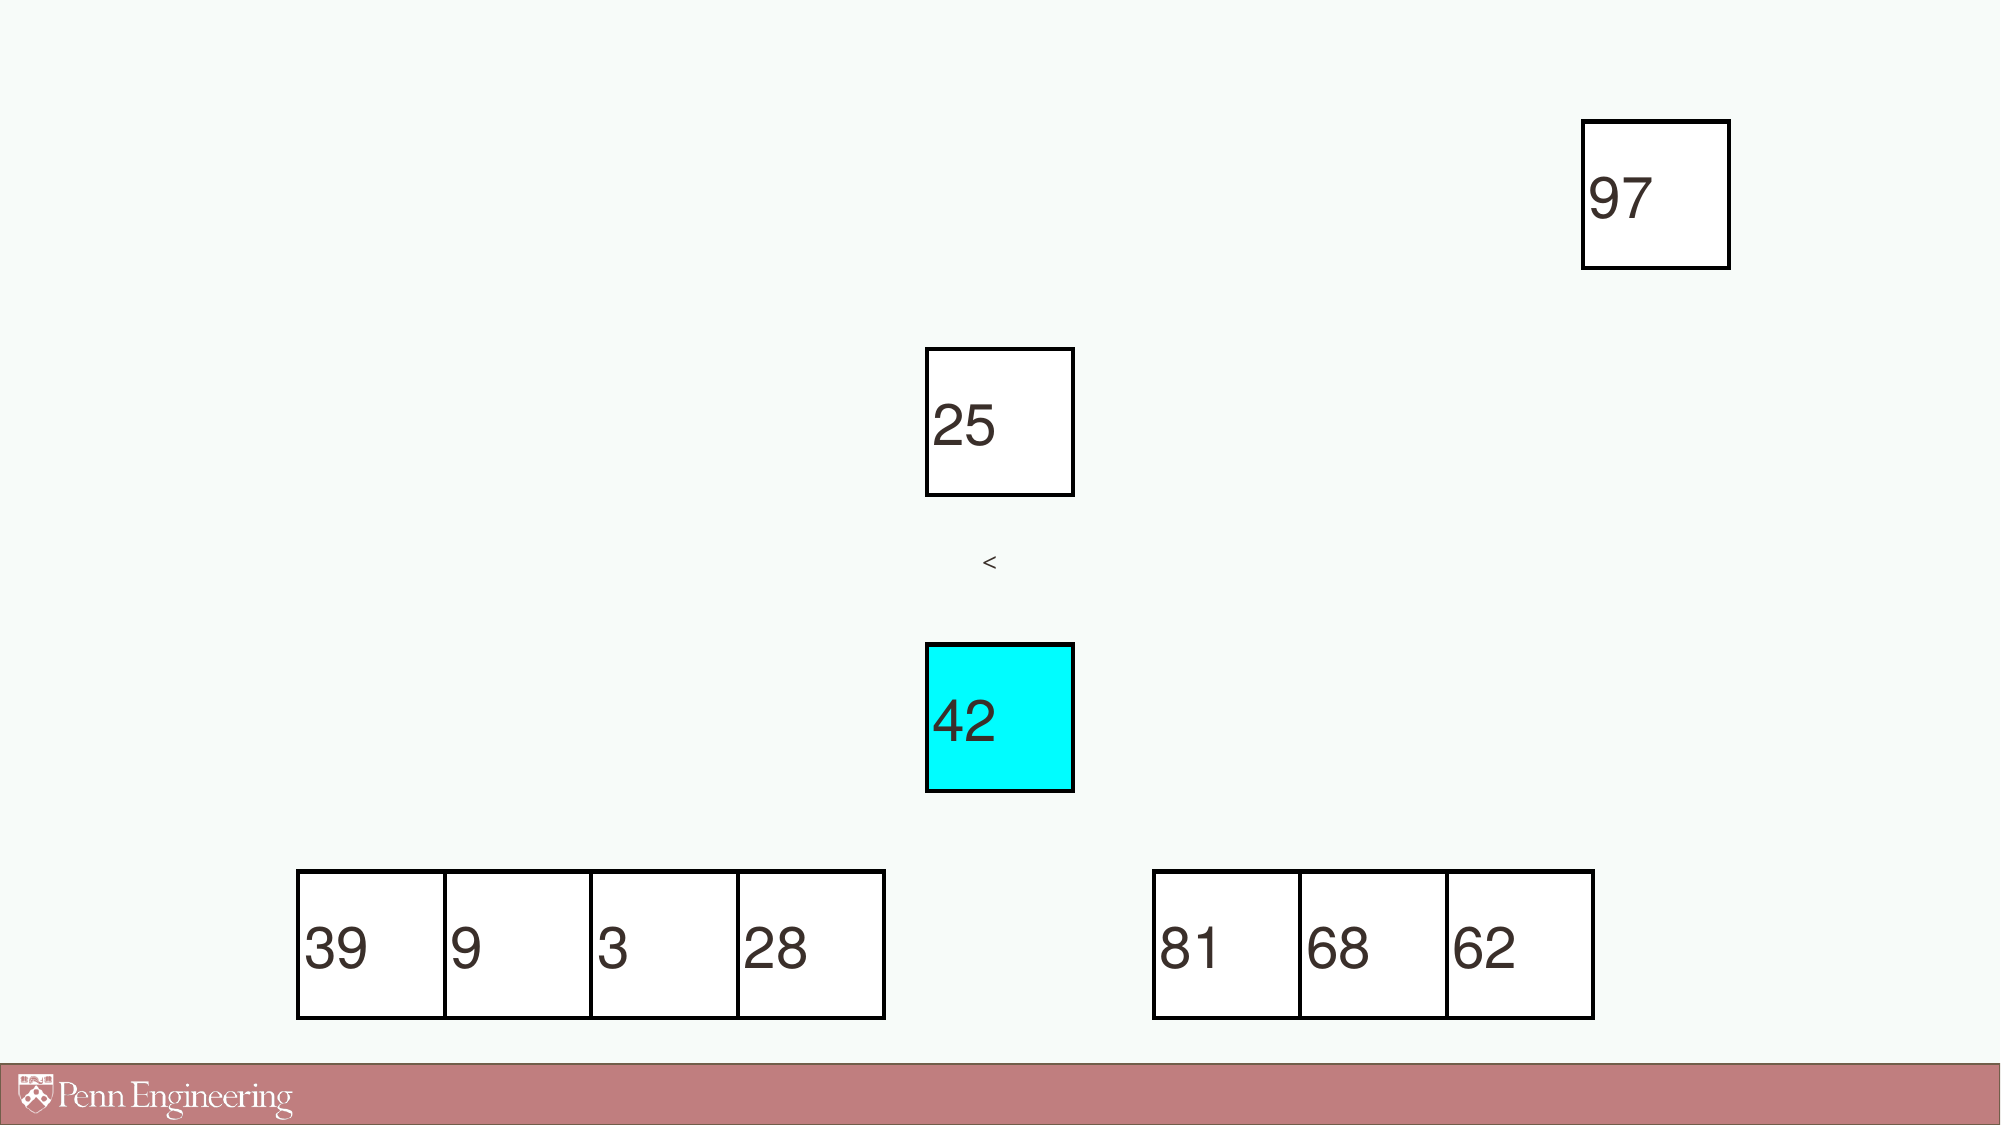

97
25
<
42
39
9
3
28
81
68
62